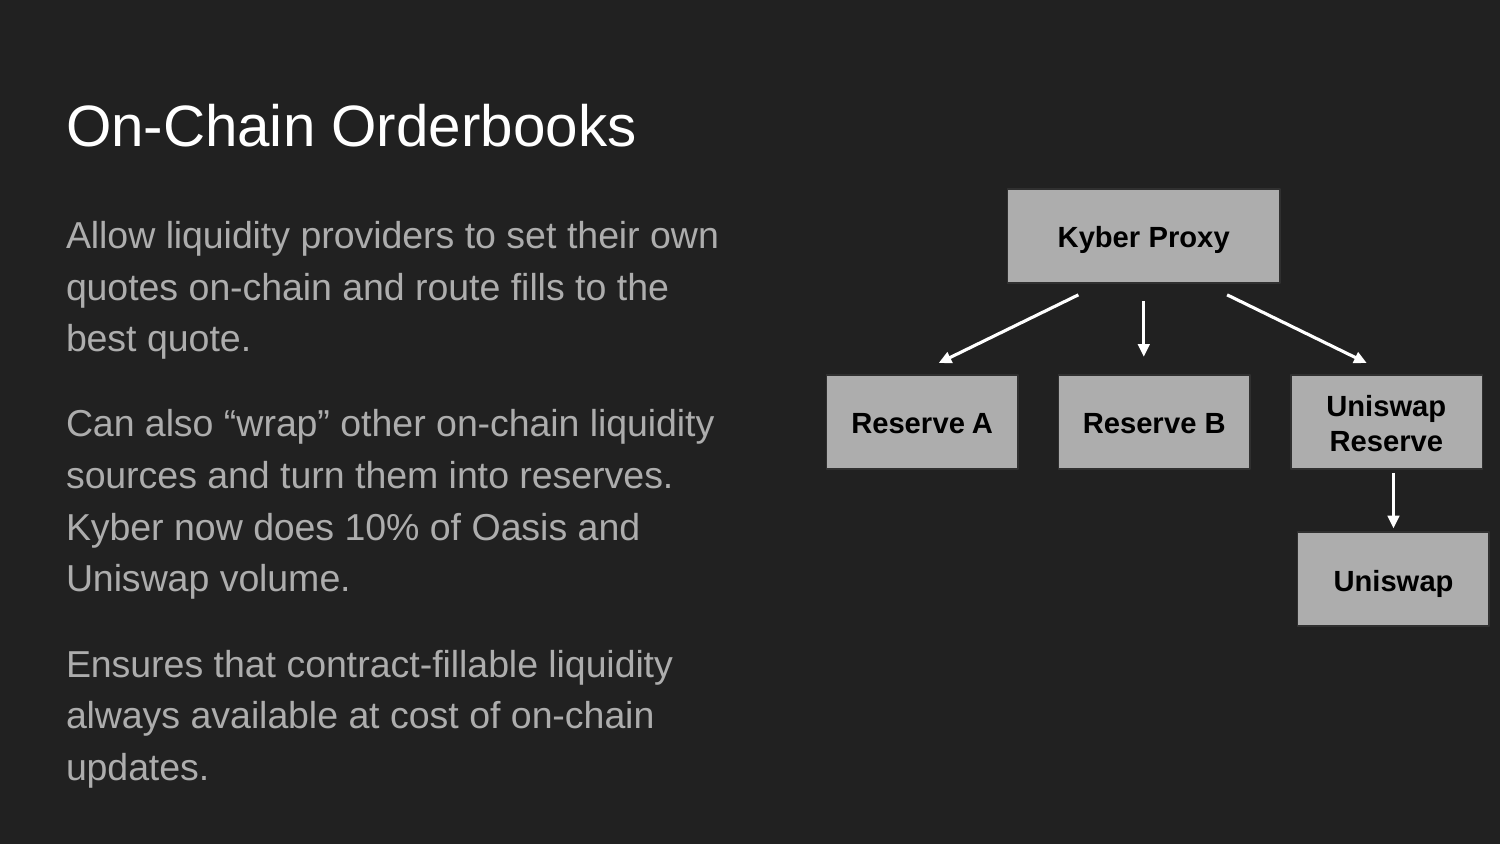

# On-Chain Orderbooks
Allow liquidity providers to set their own quotes on-chain and route fills to the best quote.
Can also “wrap” other on-chain liquidity sources and turn them into reserves. Kyber now does 10% of Oasis and Uniswap volume.
Ensures that contract-fillable liquidity always available at cost of on-chain updates.
Kyber Proxy
Reserve A
Reserve B
Uniswap Reserve
Uniswap